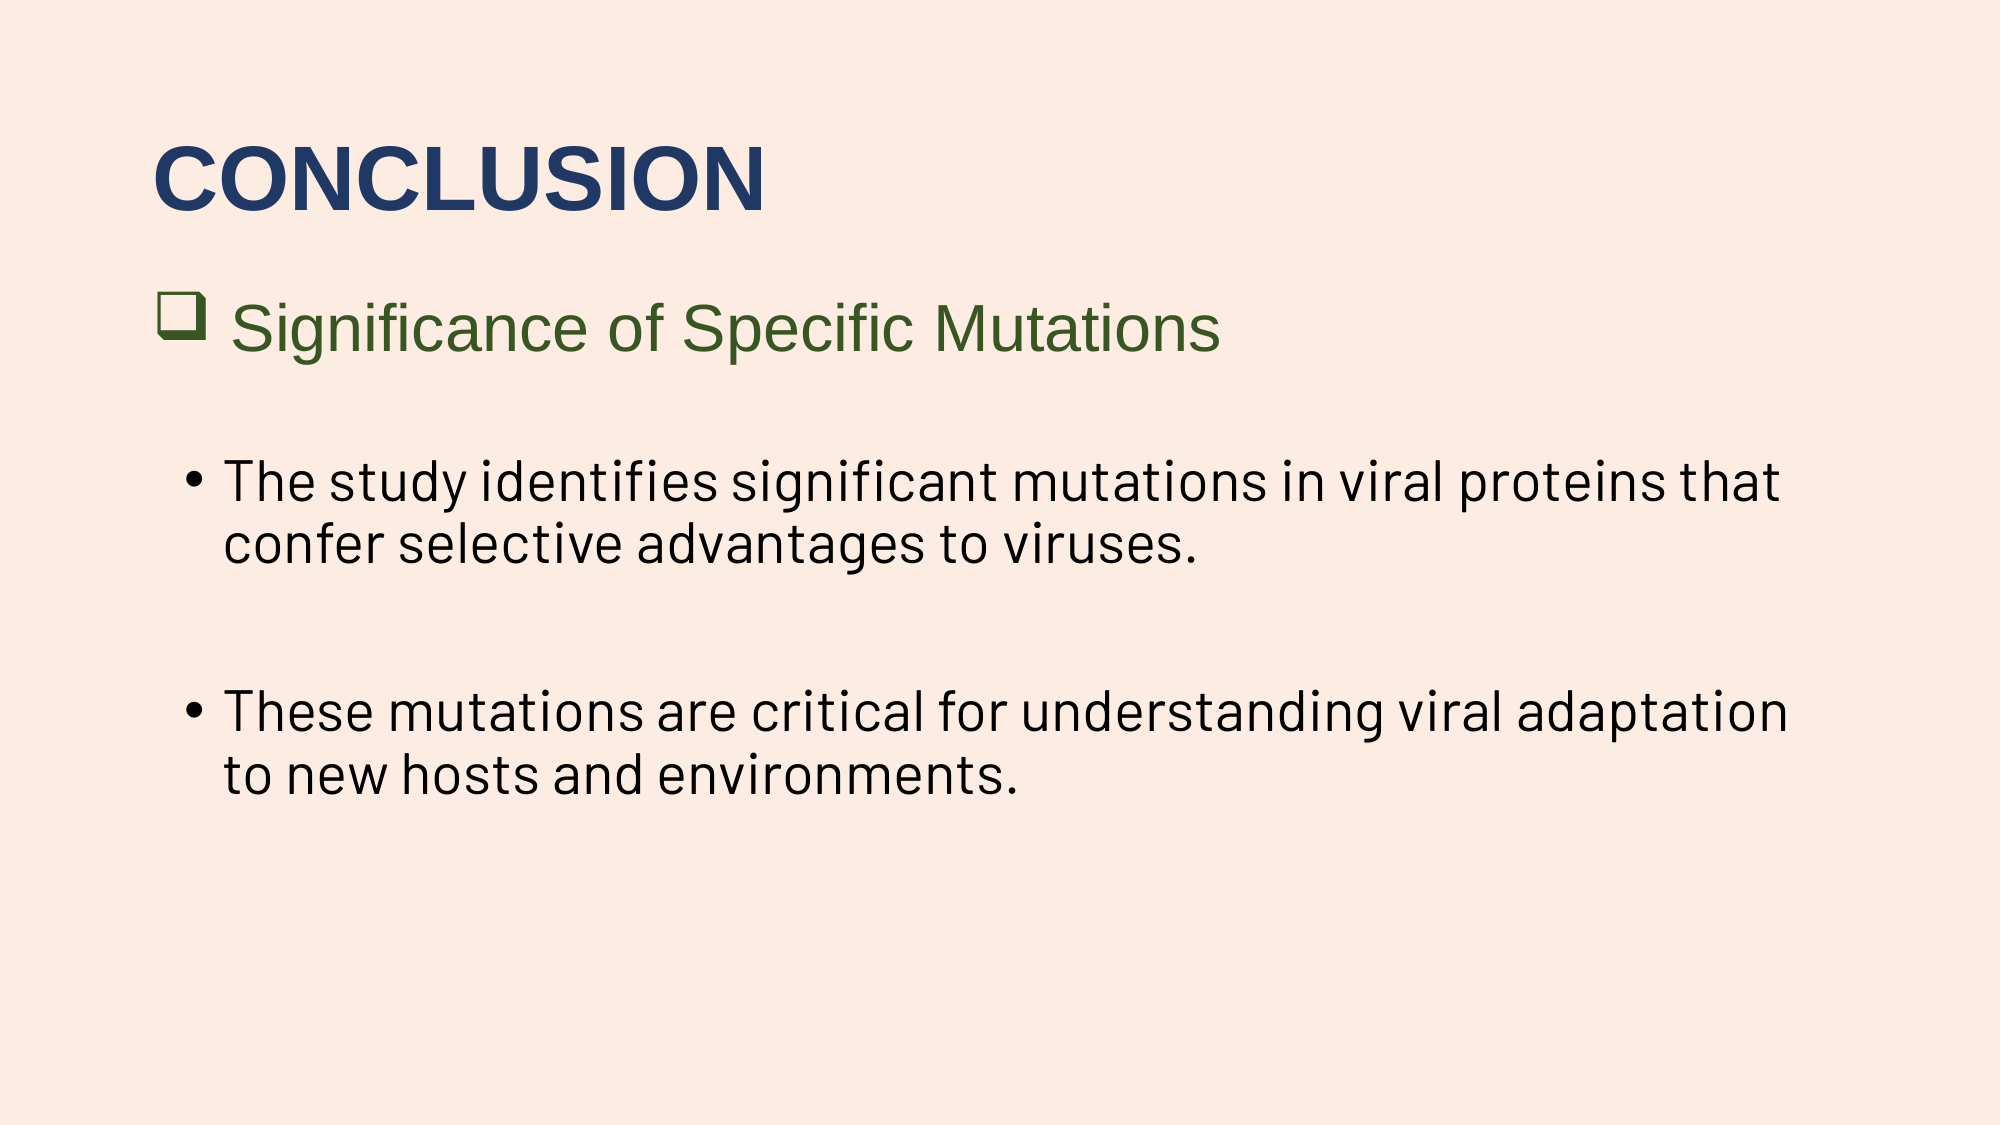

CONCLUSION
 Significance of Specific Mutations
The study identifies significant mutations in viral proteins that confer selective advantages to viruses.

These mutations are critical for understanding viral adaptation to new hosts and environments.